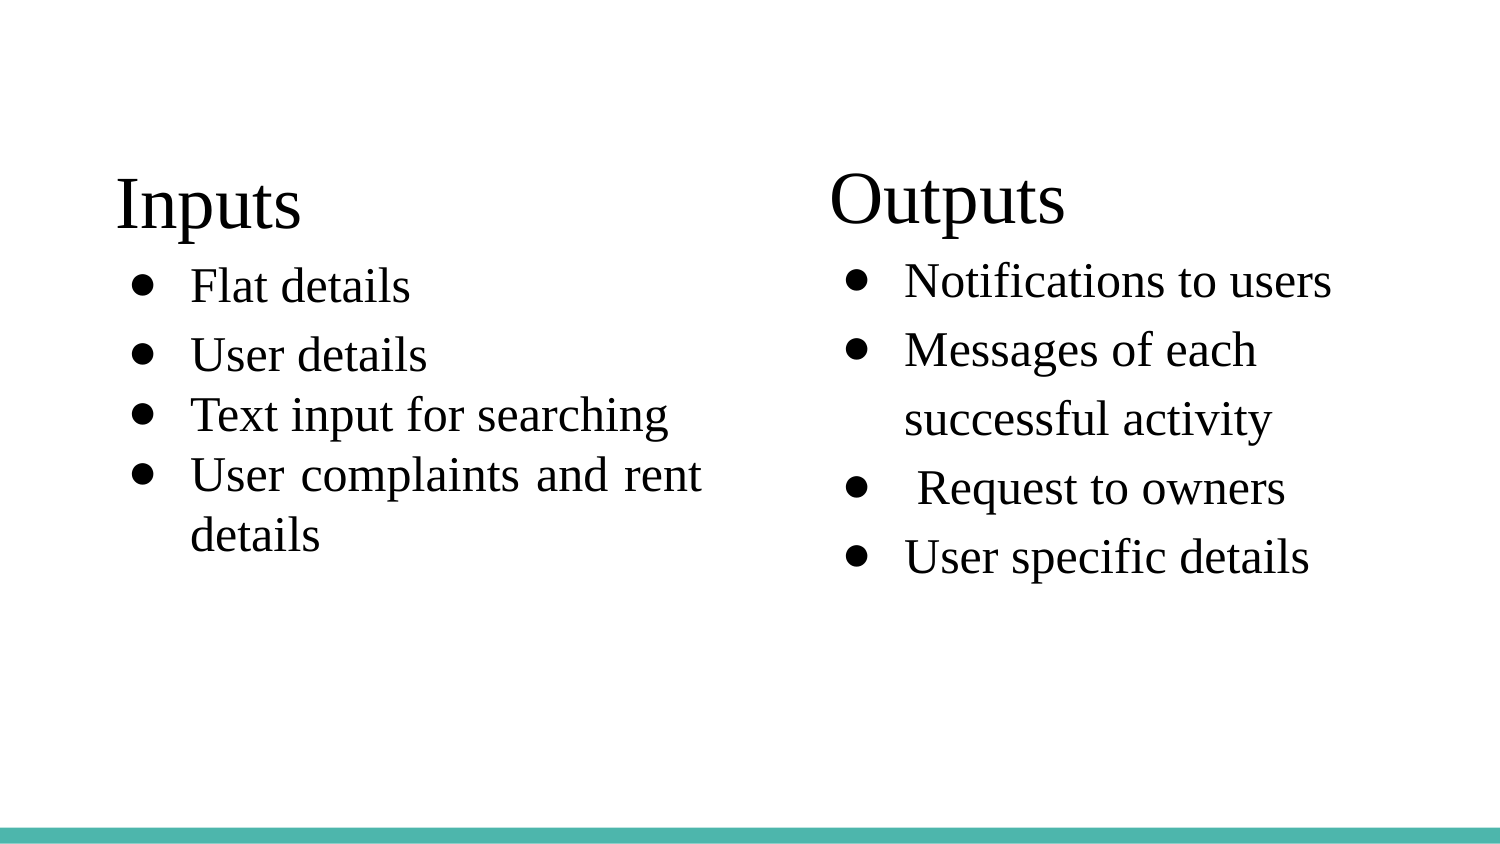

Outputs
Notifications to users
Messages of each successful activity
 Request to owners
User specific details
Inputs
Flat details
User details
Text input for searching
User complaints and rent details